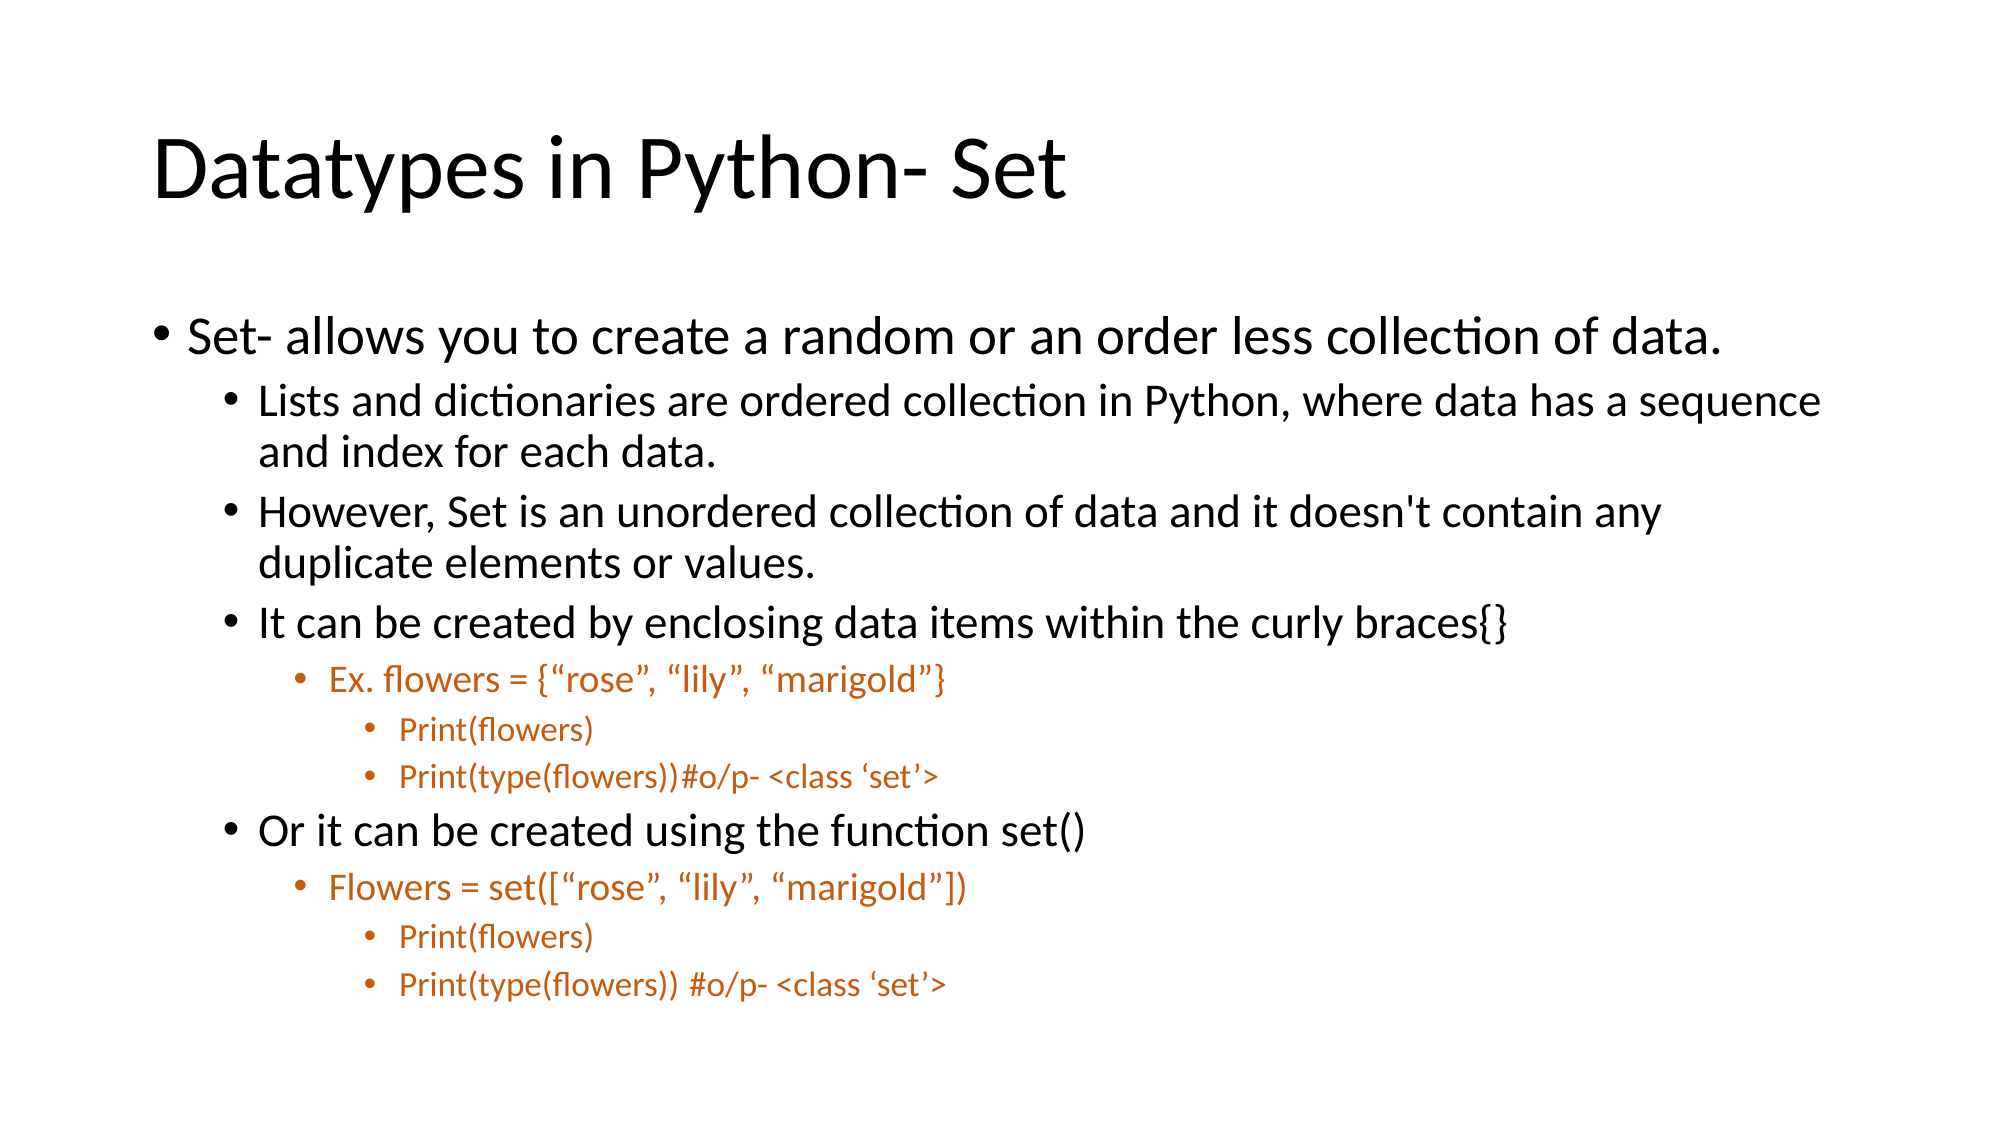

# Datatypes in Python- Set
Set- allows you to create a random or an order less collection of data.
Lists and dictionaries are ordered collection in Python, where data has a sequence and index for each data.
However, Set is an unordered collection of data and it doesn't contain any duplicate elements or values.
It can be created by enclosing data items within the curly braces{}
Ex. flowers = {“rose”, “lily”, “marigold”}
Print(flowers)
Print(type(flowers))				#o/p- <class ‘set’>
Or it can be created using the function set()
Flowers = set([“rose”, “lily”, “marigold”])
Print(flowers)
Print(type(flowers))				 #o/p- <class ‘set’>